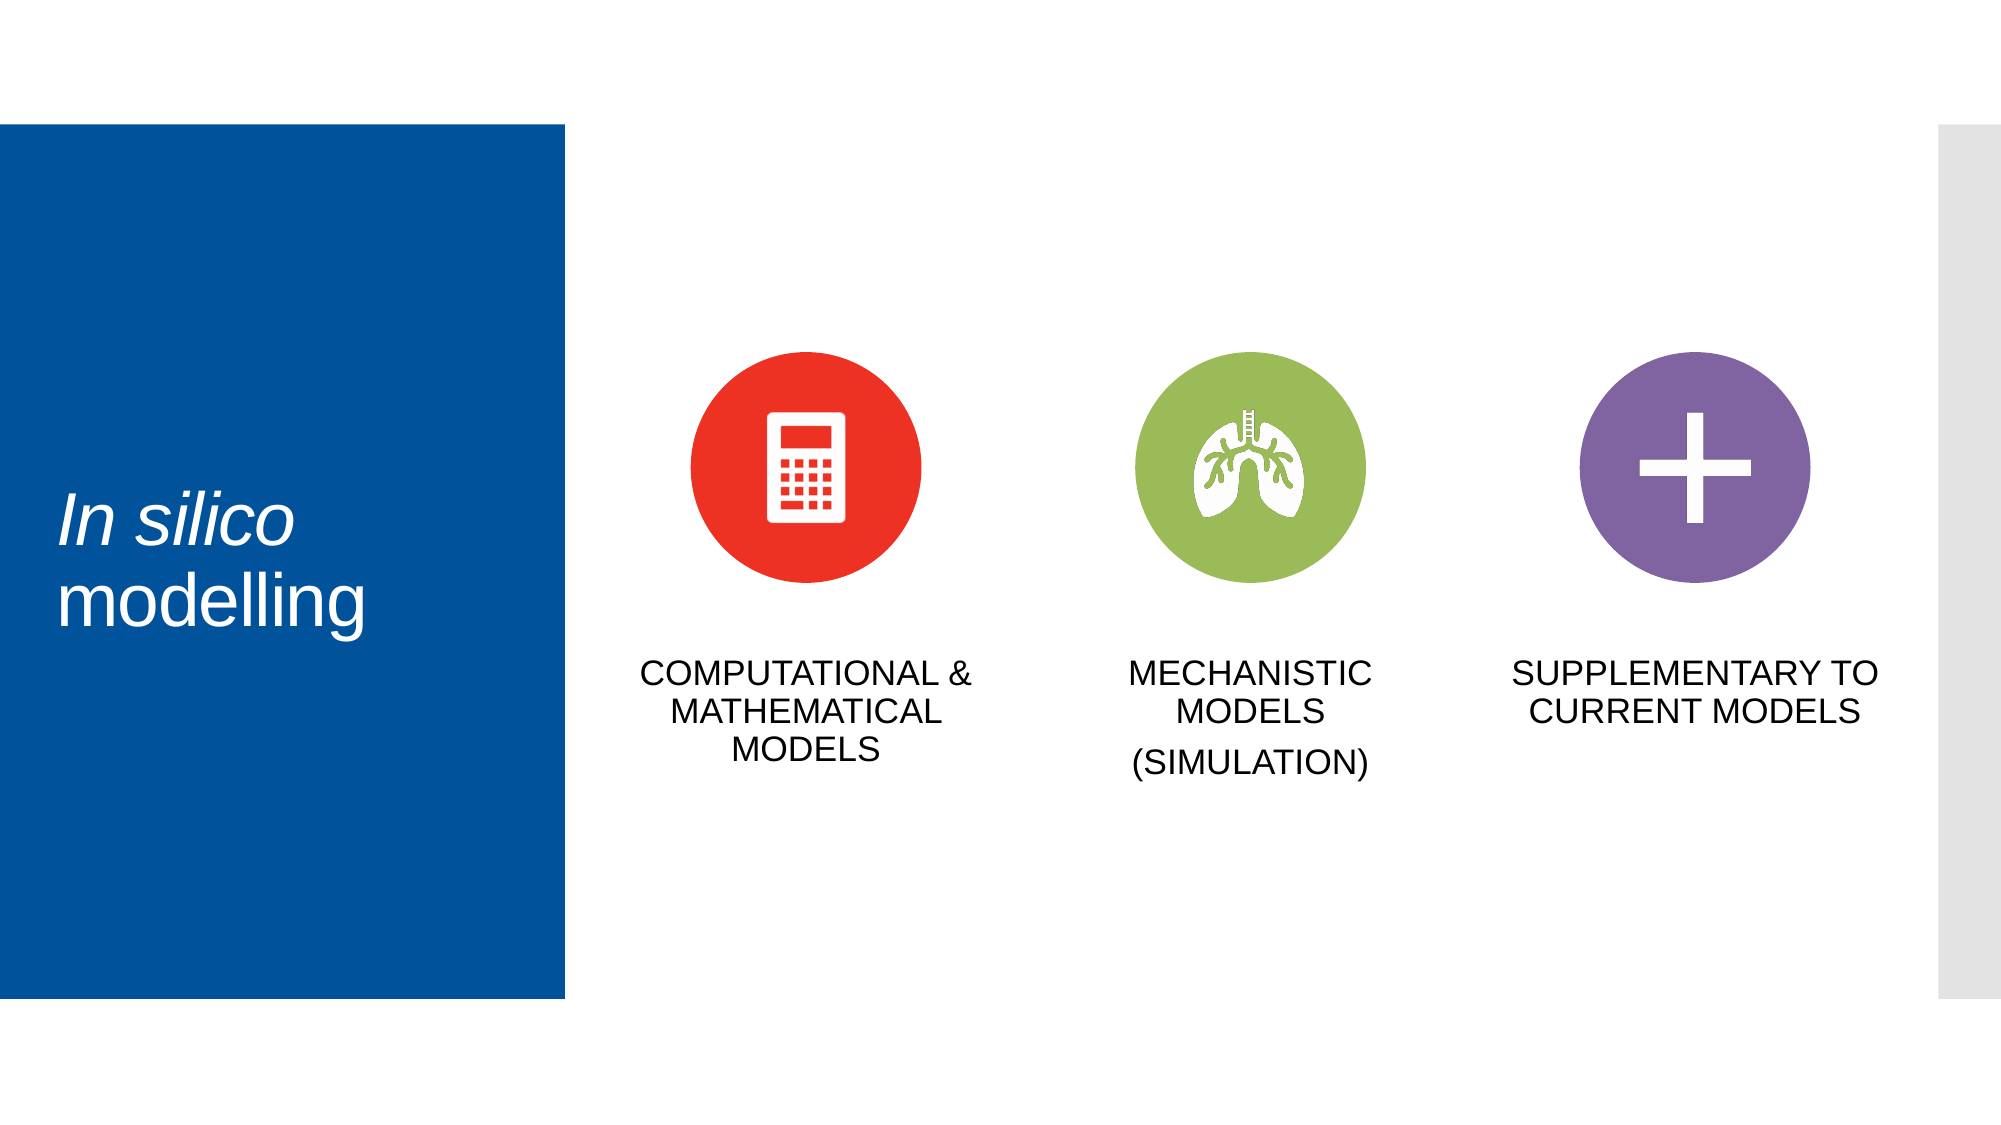

Computational & mathematical models
Mechanistic models
(SIMULATION)
Supplementary to current models
# In silico modelling